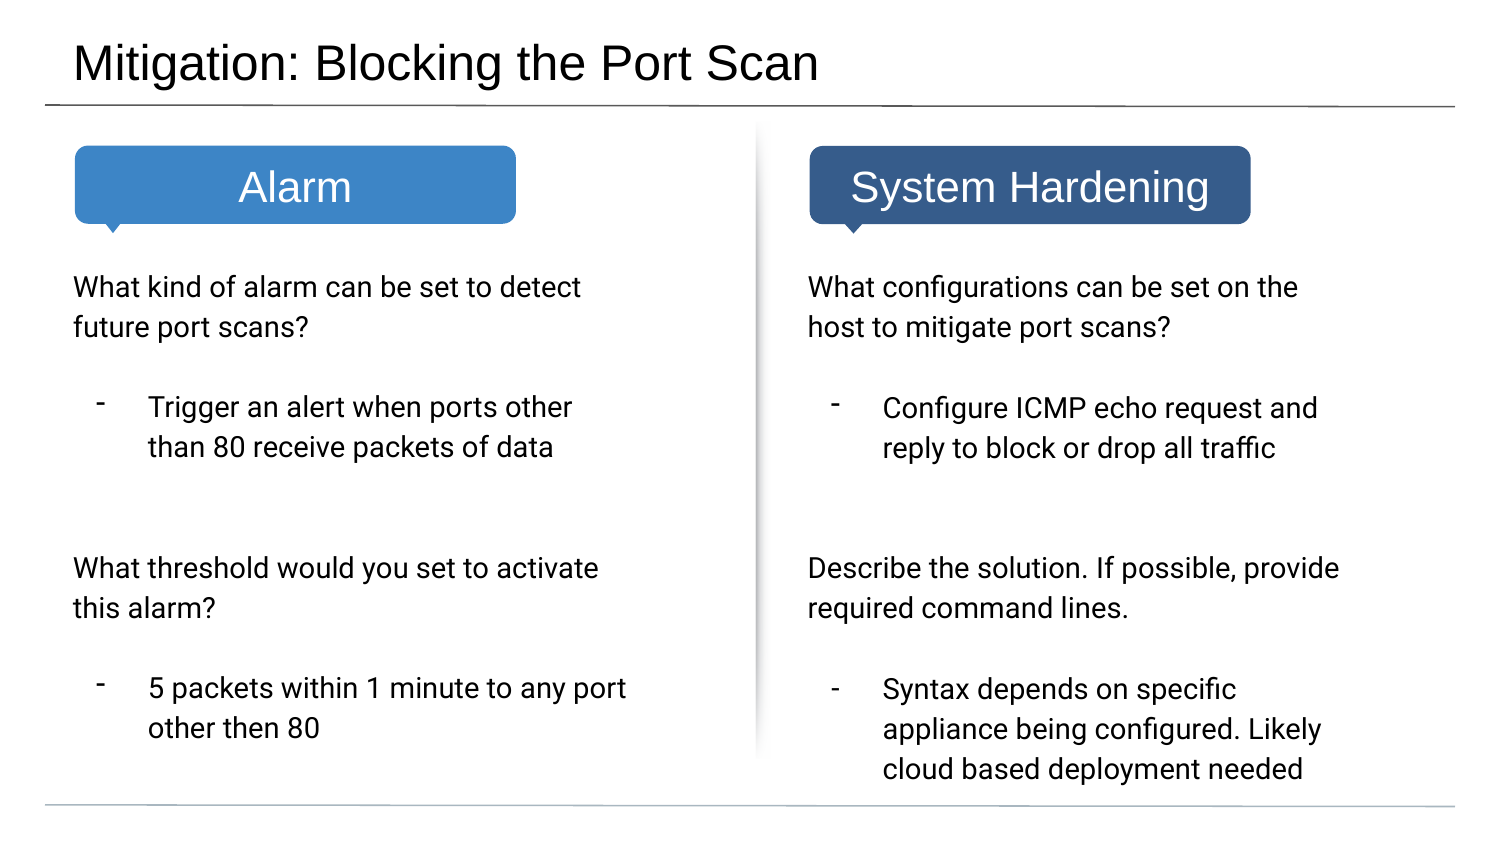

# Mitigation: Blocking the Port Scan
What kind of alarm can be set to detect future port scans?

Trigger an alert when ports other than 80 receive packets of data

What threshold would you set to activate this alarm?

5 packets within 1 minute to any port other then 80
What configurations can be set on the host to mitigate port scans?

Configure ICMP echo request and reply to block or drop all traffic

Describe the solution. If possible, provide required command lines.

Syntax depends on specific appliance being configured. Likely cloud based deployment needed